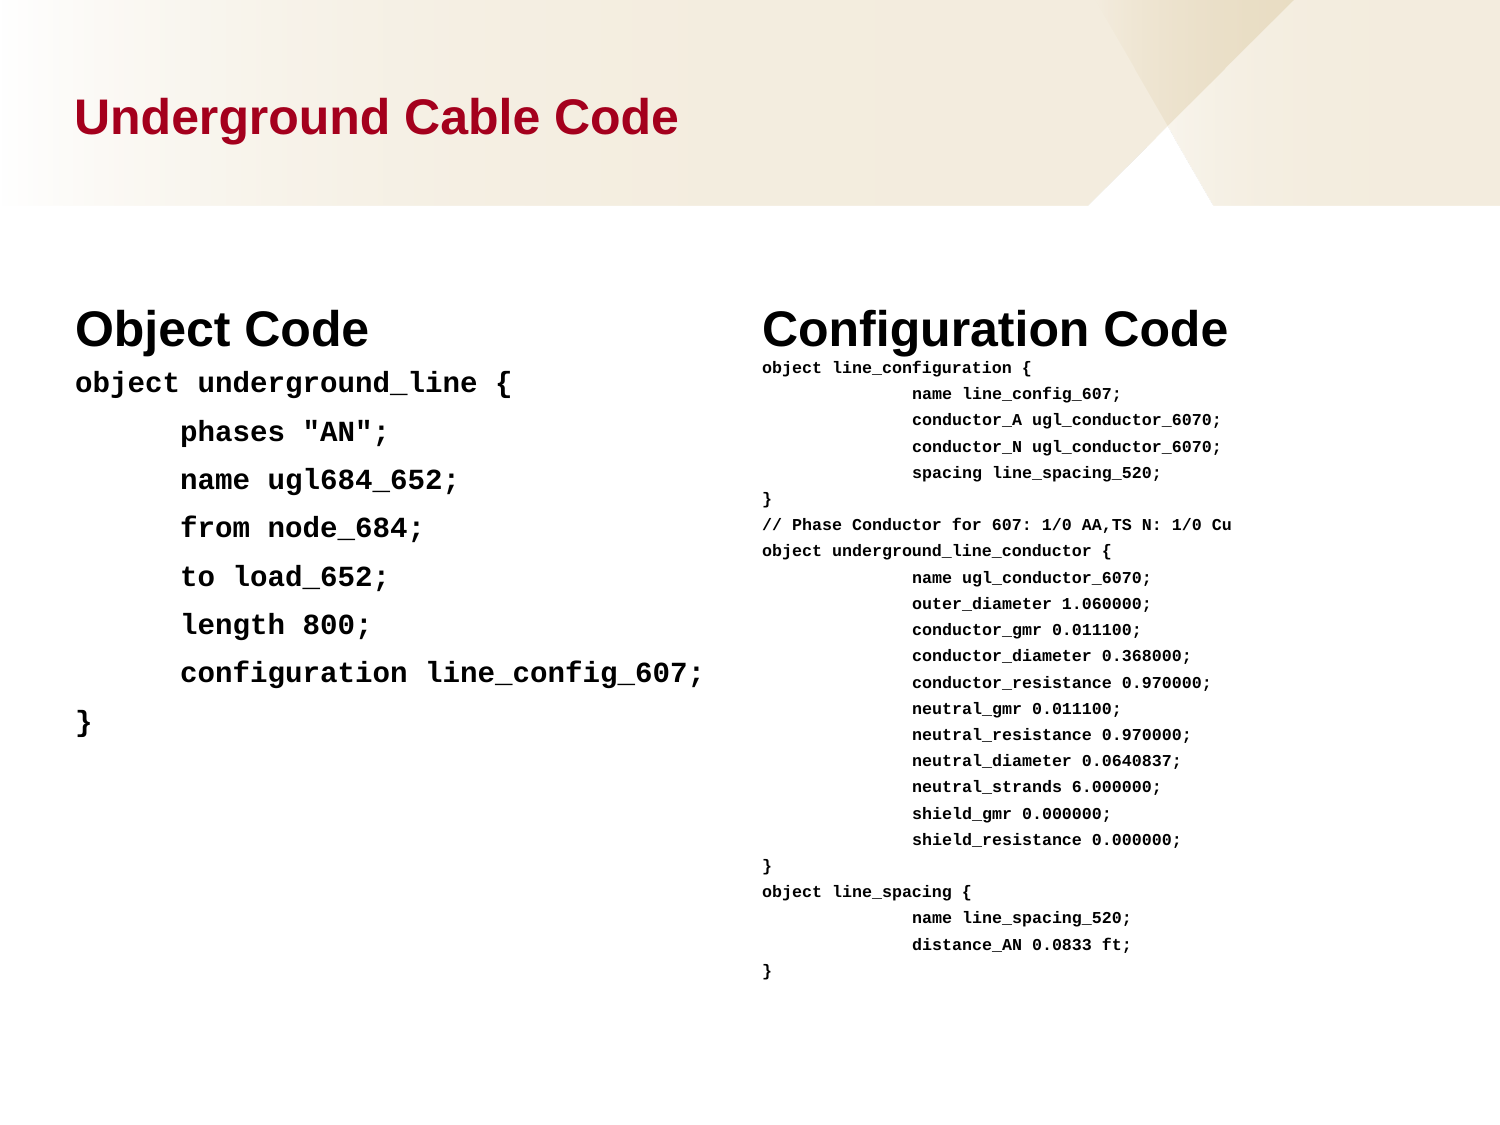

# Underground Cable Code
Object Code
Configuration Code
object underground_line {
      phases "AN";
      name ugl684_652;
      from node_684;
      to load_652;
      length 800;
      configuration line_config_607;
}

object line_configuration {
	name line_config_607;
	conductor_A ugl_conductor_6070;
	conductor_N ugl_conductor_6070;
	spacing line_spacing_520;
}
// Phase Conductor for 607: 1/0 AA,TS N: 1/0 Cu
object underground_line_conductor {
	name ugl_conductor_6070;
	outer_diameter 1.060000;
	conductor_gmr 0.011100;
	conductor_diameter 0.368000;
	conductor_resistance 0.970000;
	neutral_gmr 0.011100;
	neutral_resistance 0.970000;
	neutral_diameter 0.0640837;
	neutral_strands 6.000000;
	shield_gmr 0.000000;
	shield_resistance 0.000000;
}
object line_spacing {
	name line_spacing_520;
	distance_AN 0.0833 ft;
}